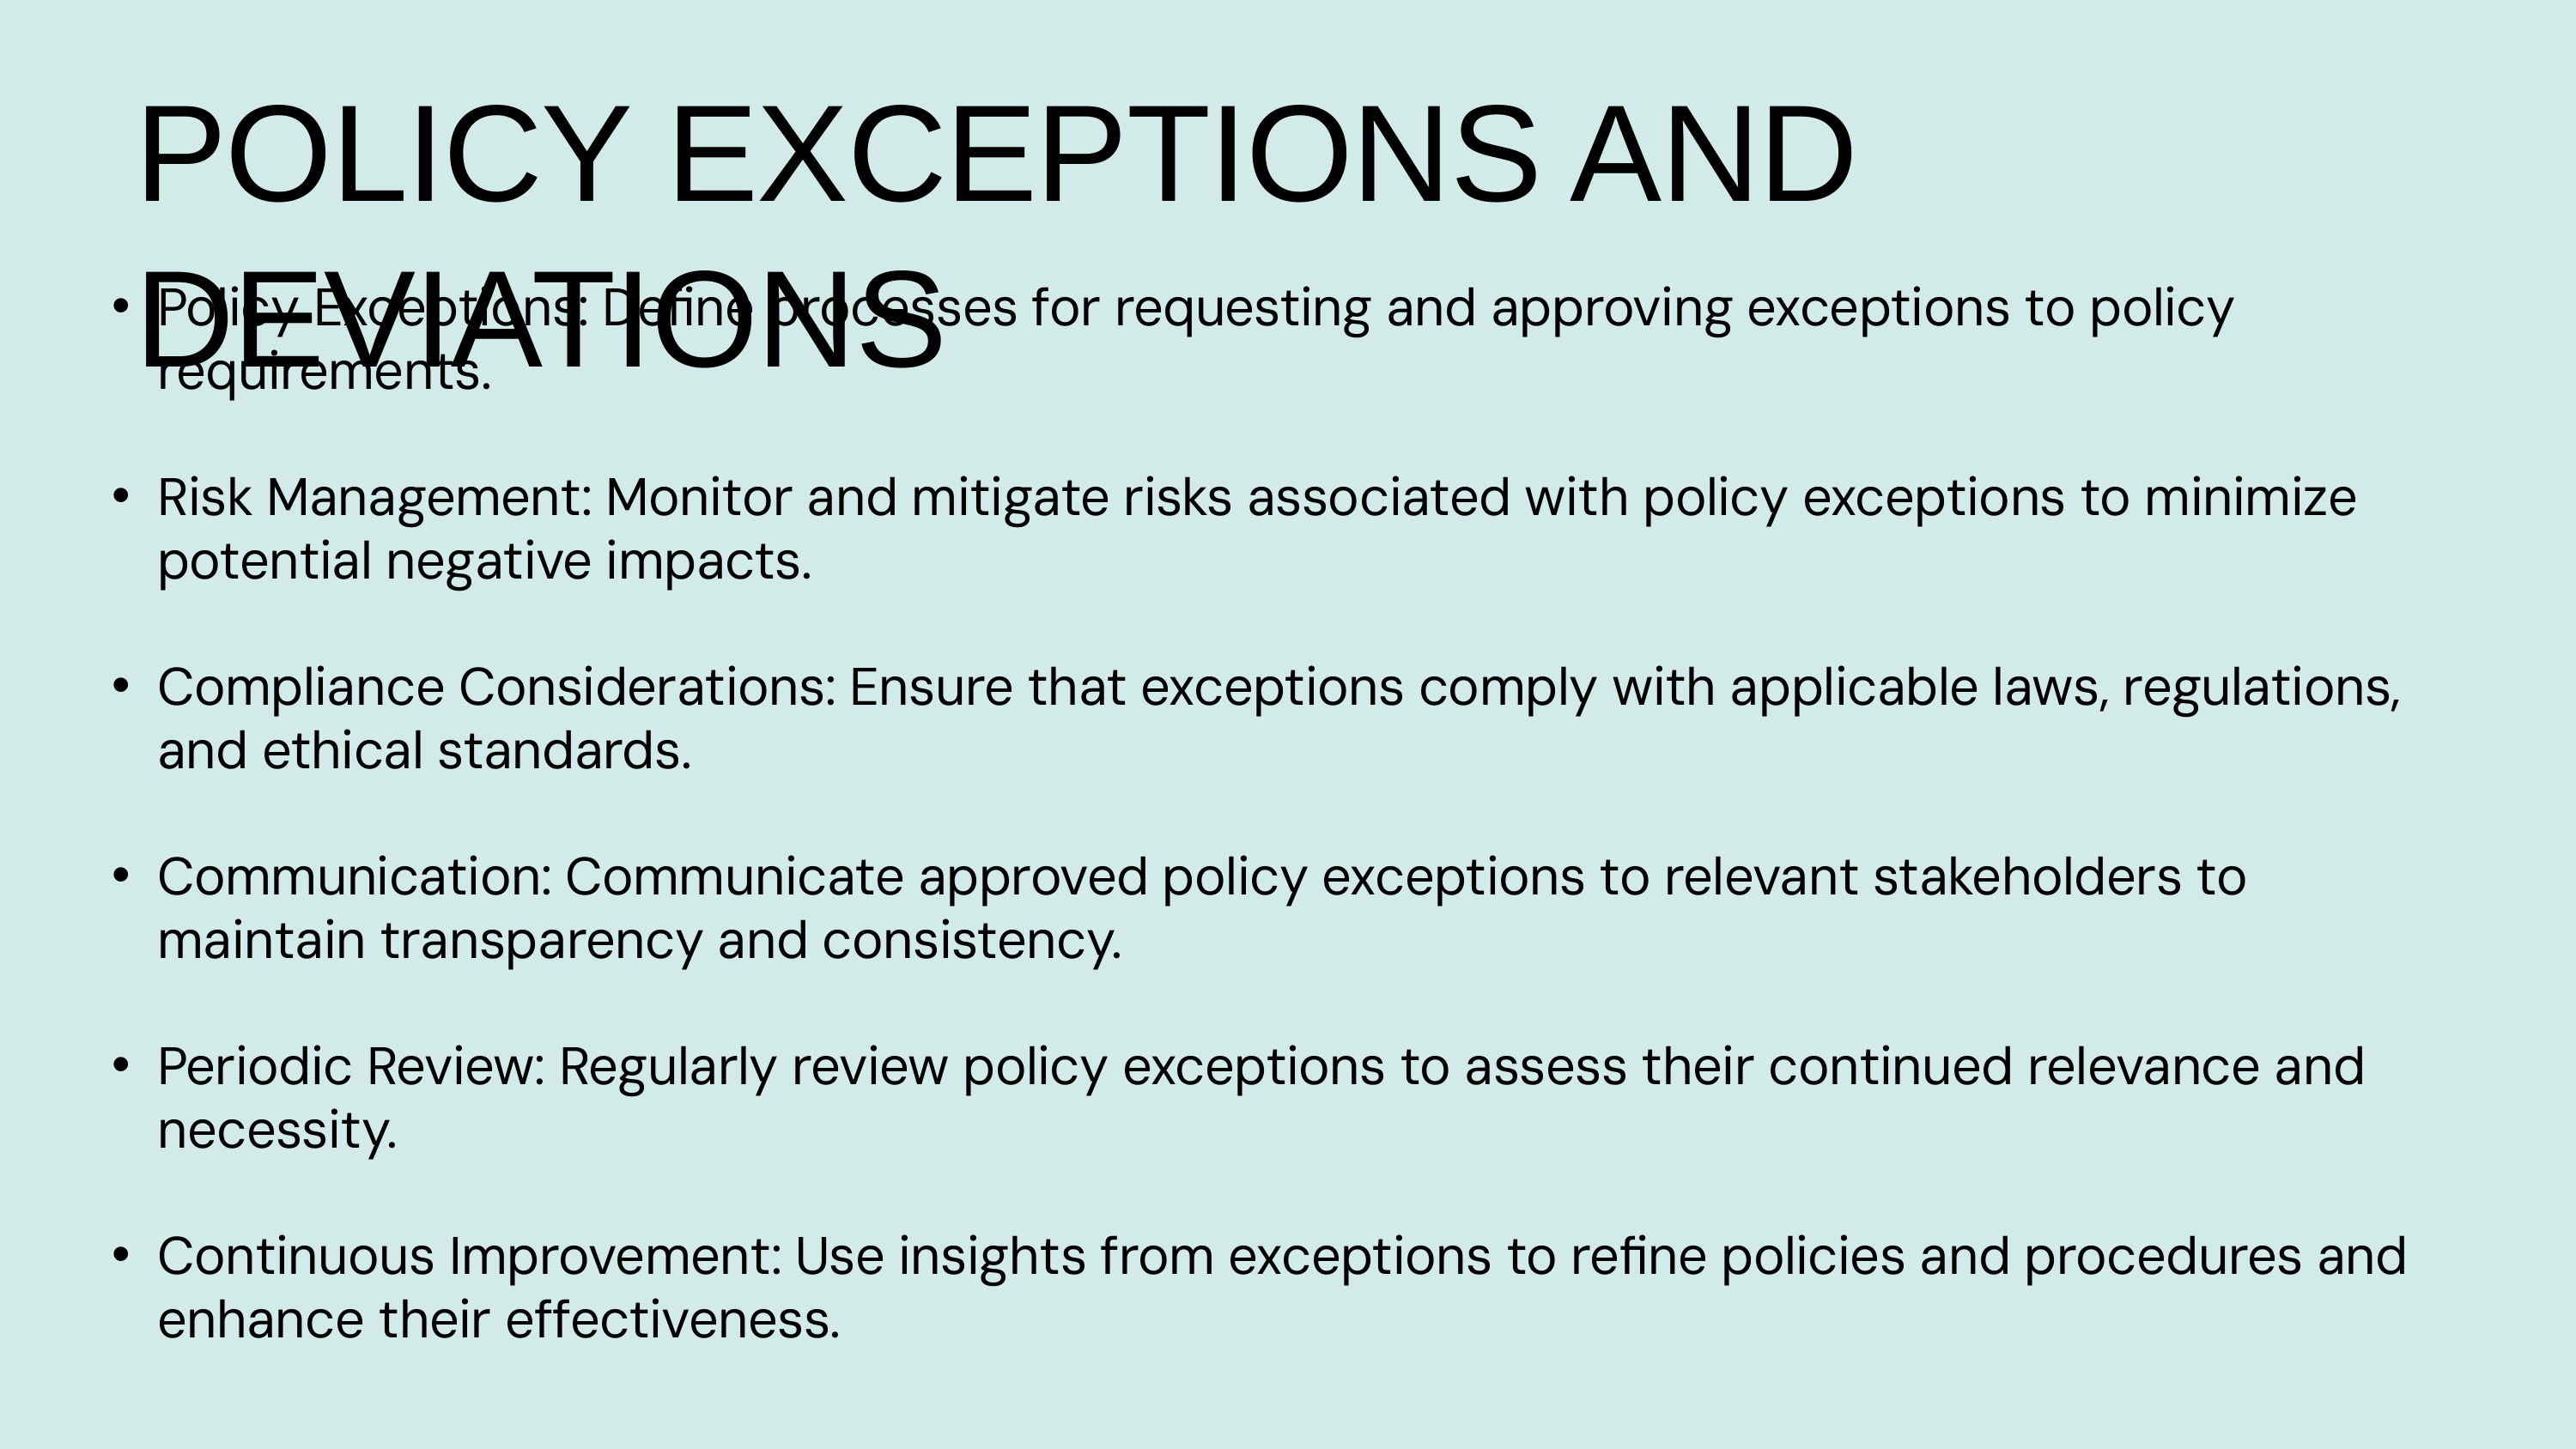

POLICY EXCEPTIONS AND DEVIATIONS
Policy Exceptions: Define processes for requesting and approving exceptions to policy requirements.

Risk Management: Monitor and mitigate risks associated with policy exceptions to minimize potential negative impacts.

Compliance Considerations: Ensure that exceptions comply with applicable laws, regulations, and ethical standards.

Communication: Communicate approved policy exceptions to relevant stakeholders to maintain transparency and consistency.

Periodic Review: Regularly review policy exceptions to assess their continued relevance and necessity.

Continuous Improvement: Use insights from exceptions to refine policies and procedures and enhance their effectiveness.